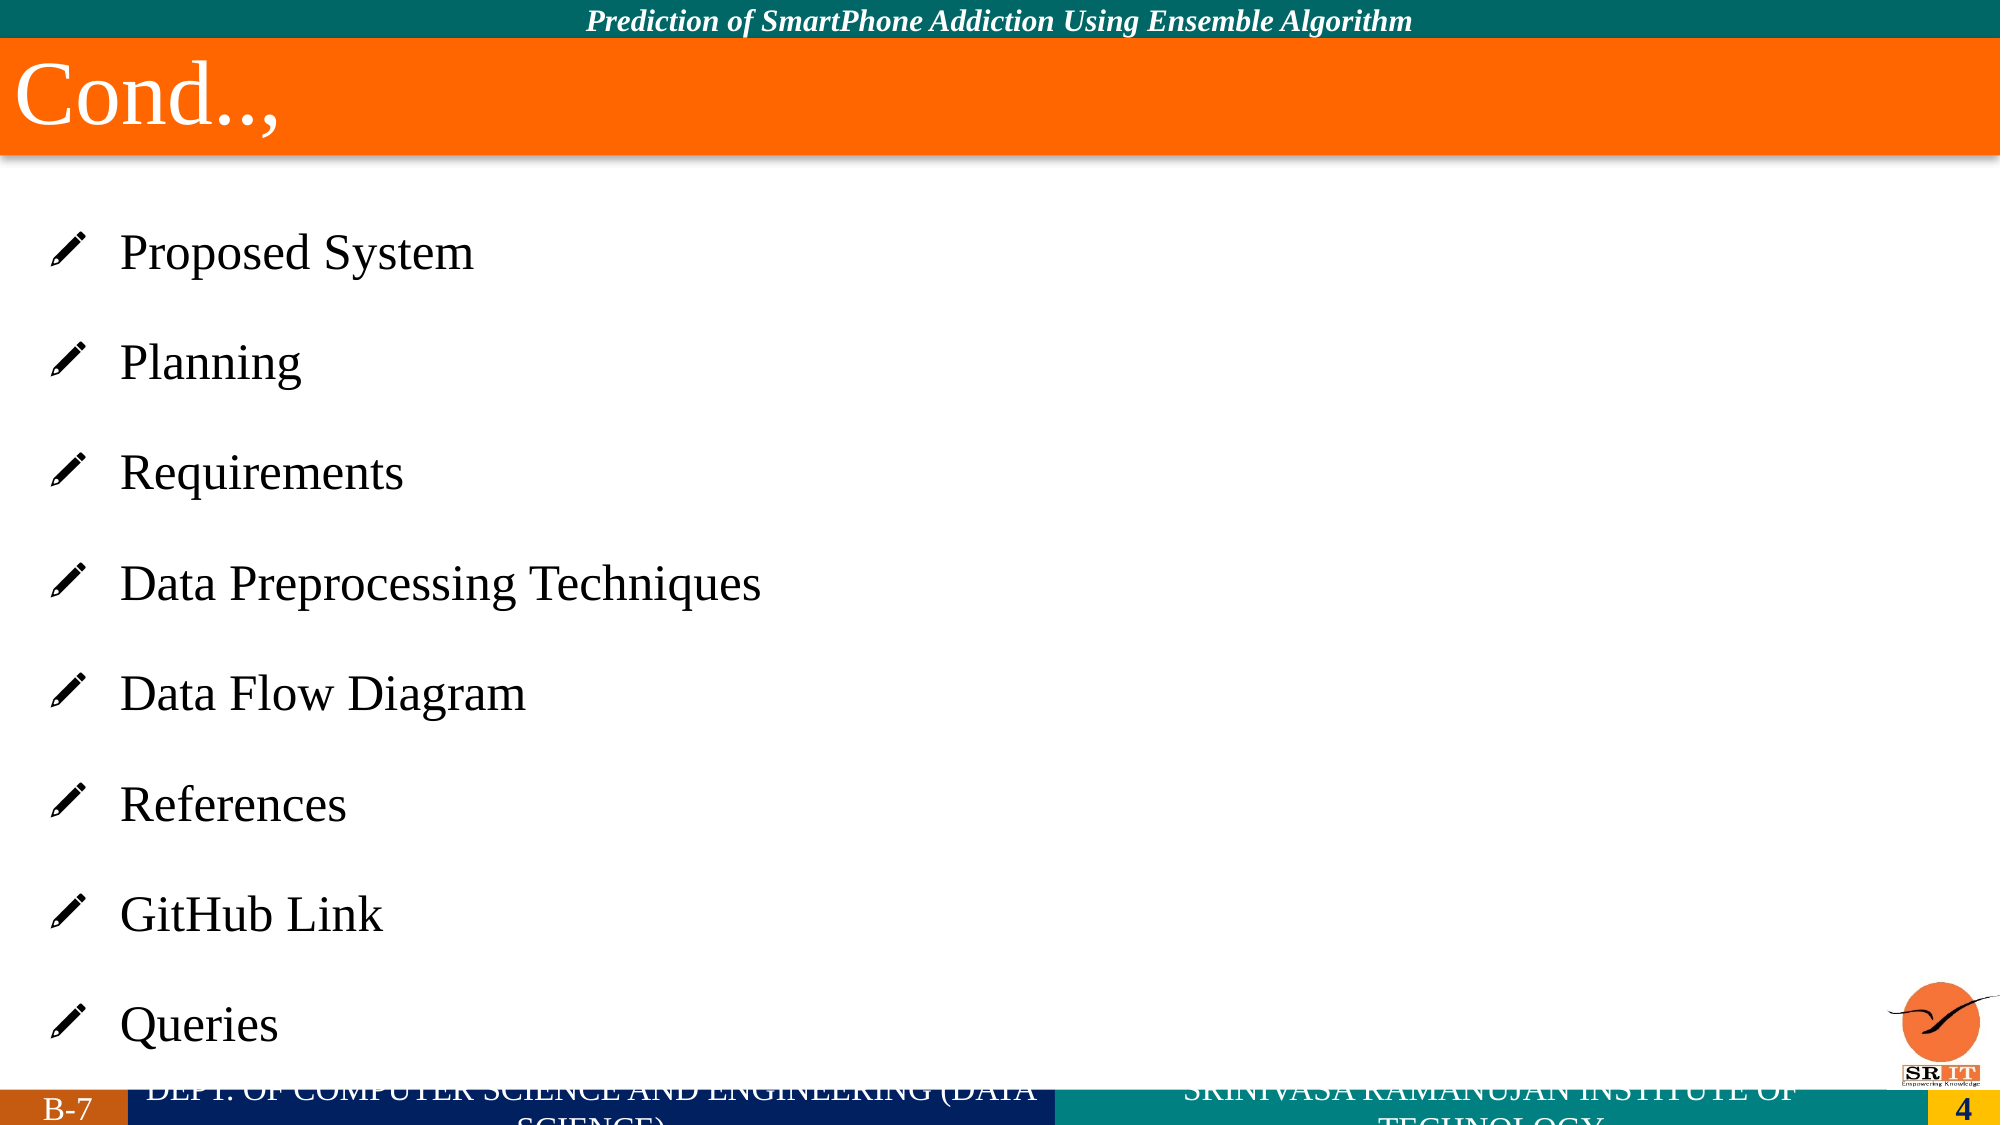

# Cond..,
Proposed System
Planning
Requirements
Data Preprocessing Techniques
Data Flow Diagram
References
GitHub Link
Queries